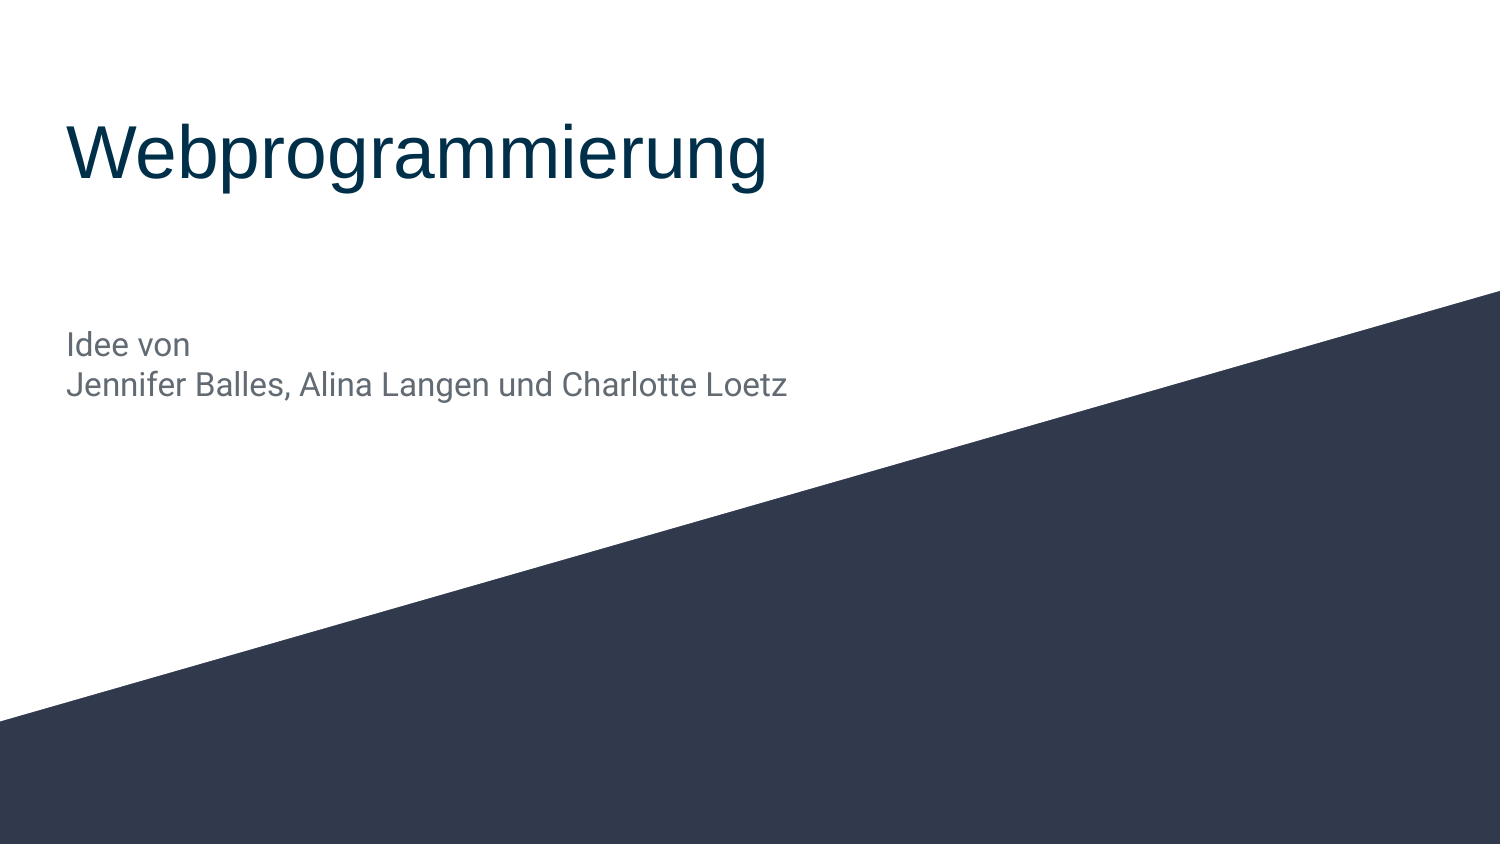

# Webprogrammierung
Idee von
Jennifer Balles, Alina Langen und Charlotte Loetz